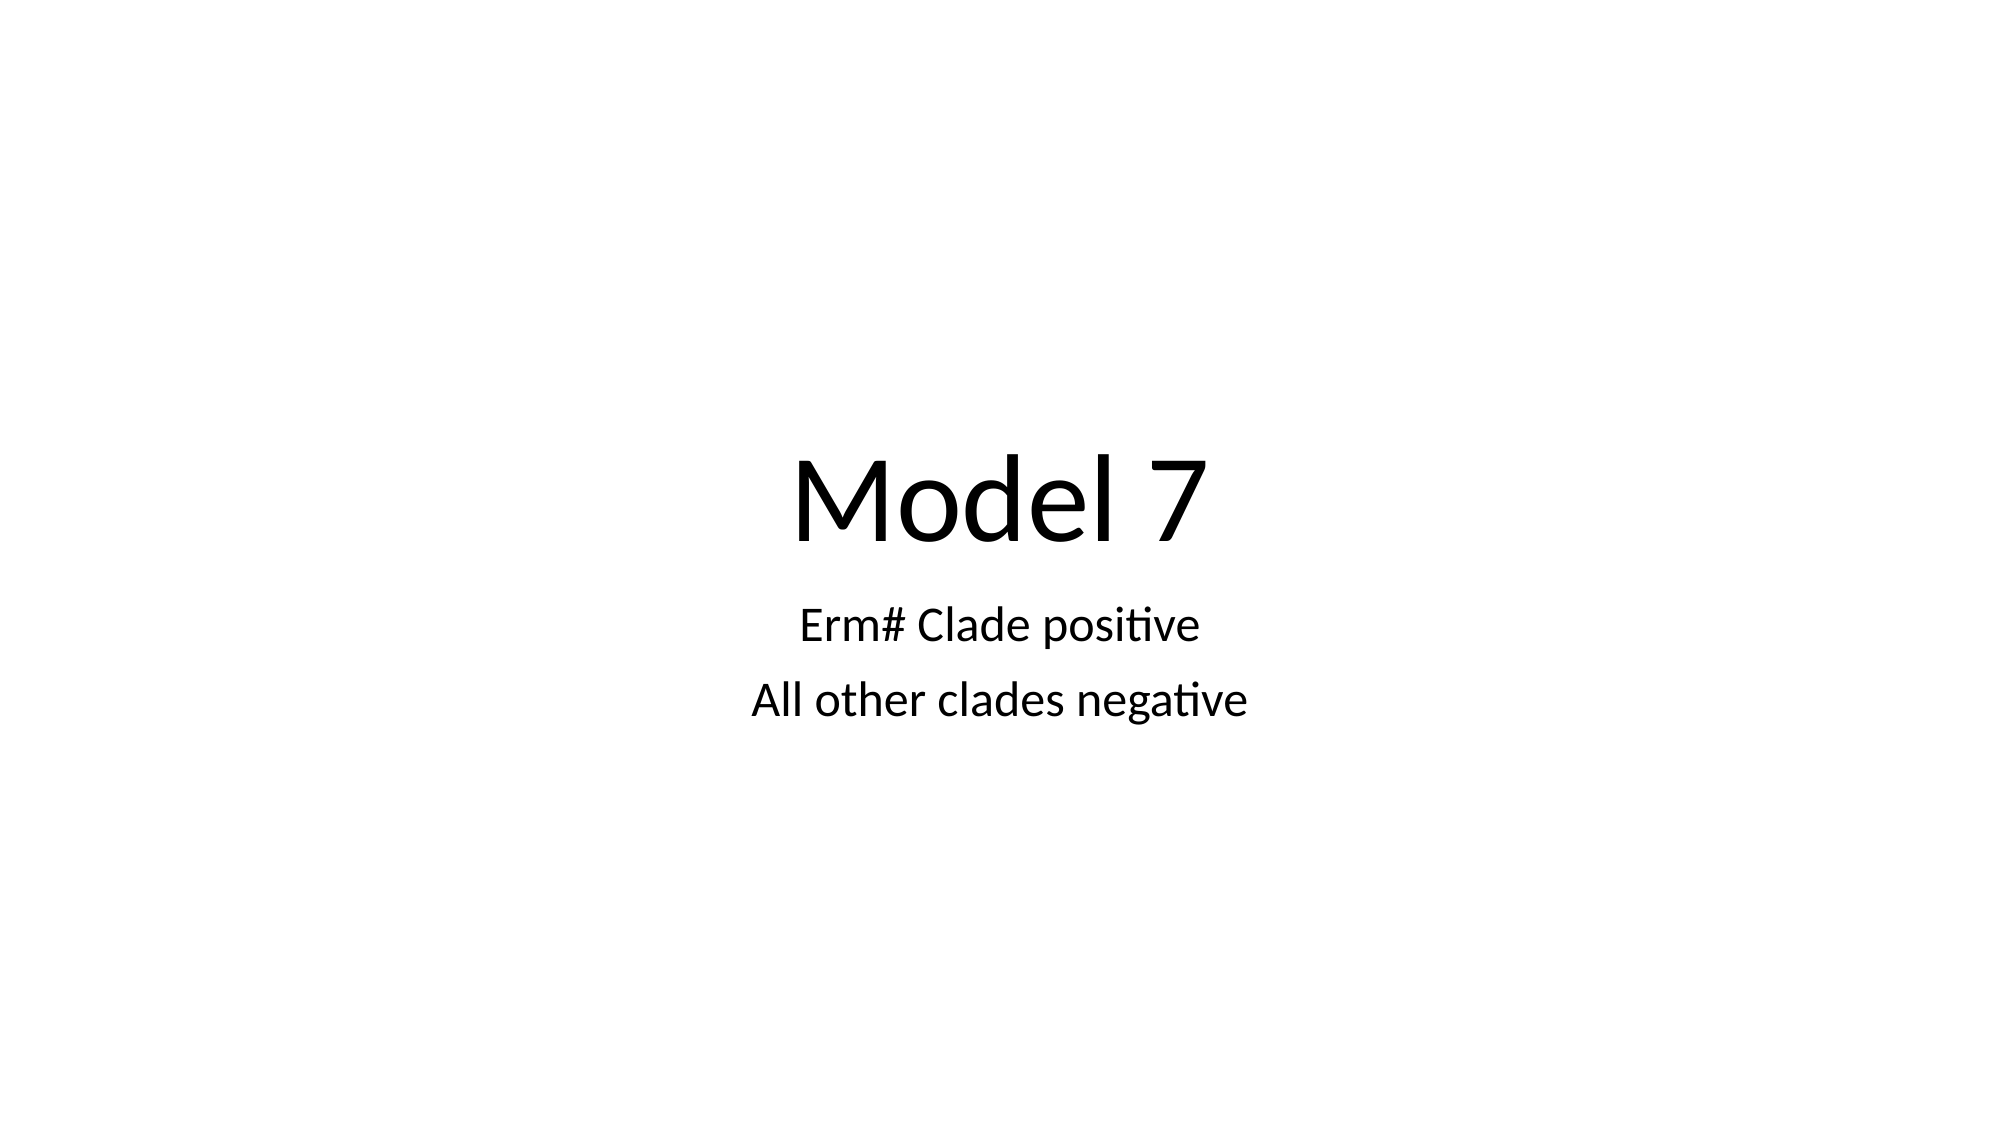

# Model 7
Erm# Clade positive
All other clades negative